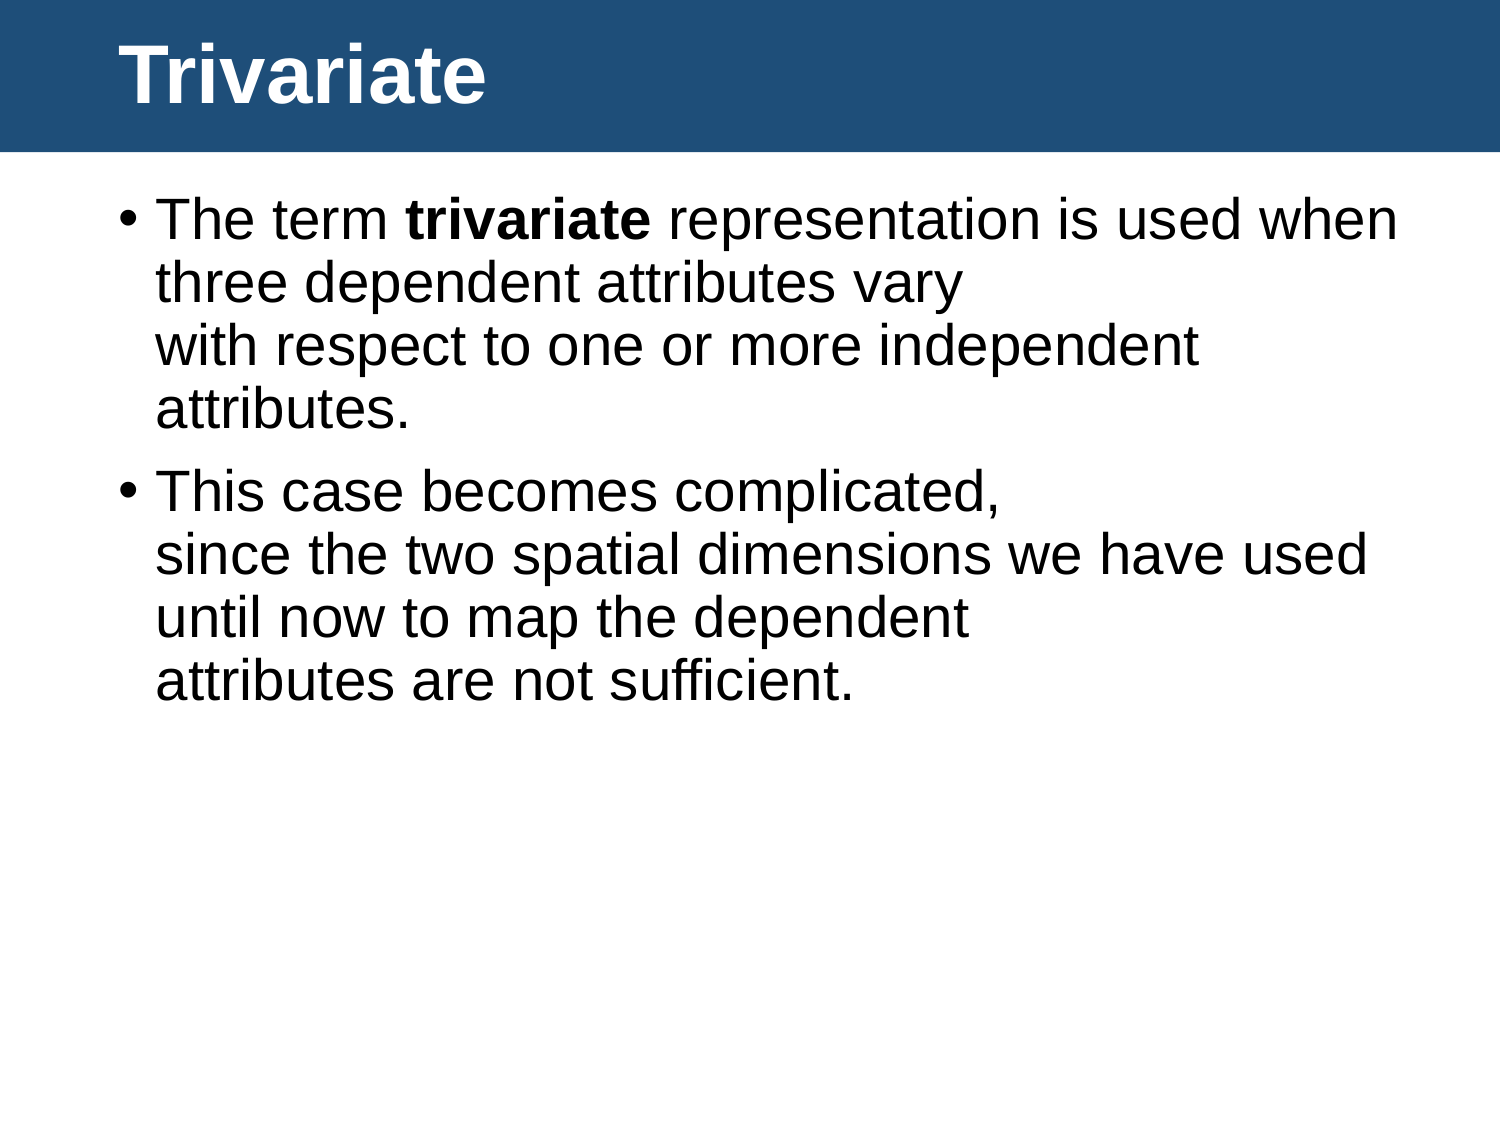

# Trivariate
The term trivariate representation is used when three dependent attributes vary
with respect to one or more independent attributes.
This case becomes complicated,
since the two spatial dimensions we have used until now to map the dependent
attributes are not sufficient.